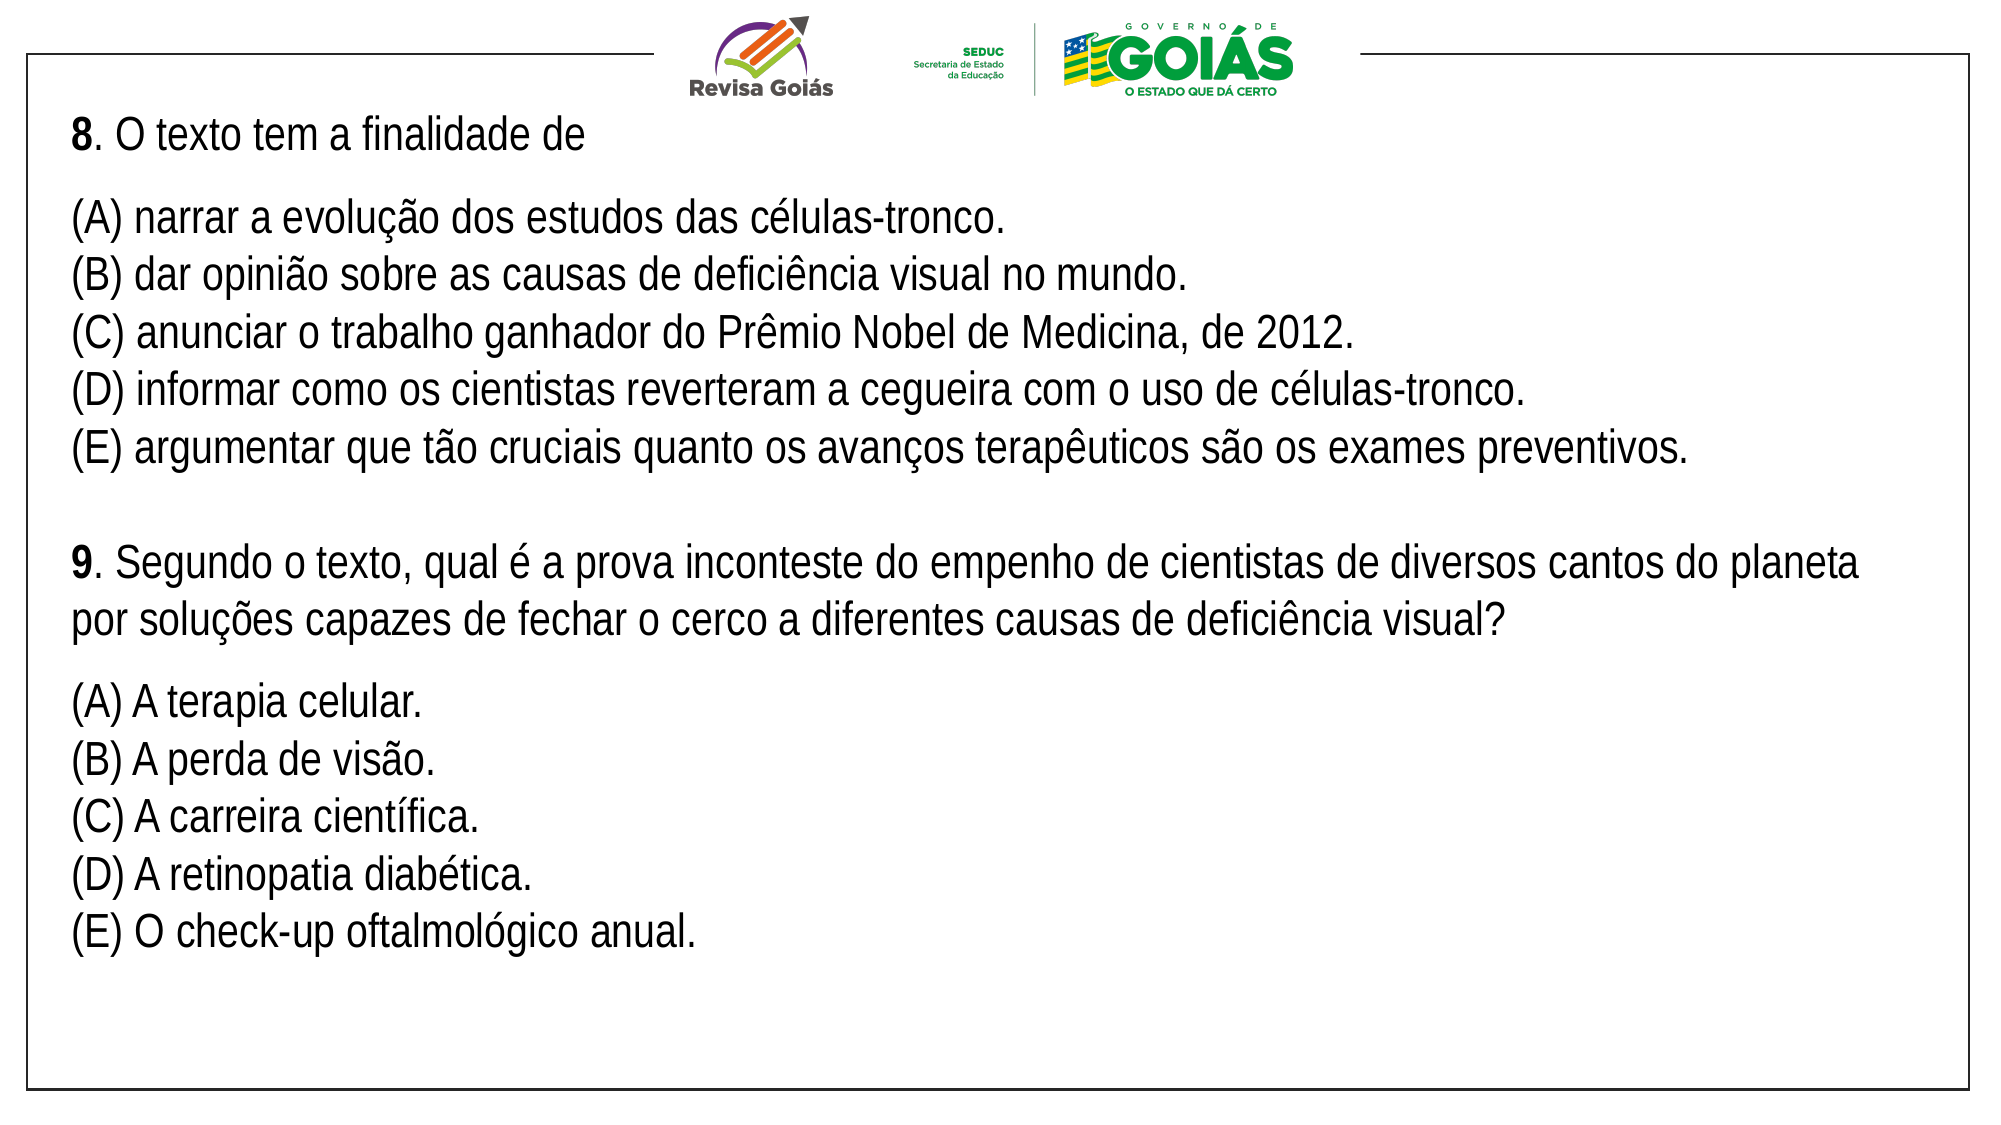

8. O texto tem a finalidade de

(A) narrar a evolução dos estudos das células-tronco.
(B) dar opinião sobre as causas de deficiência visual no mundo.
(C) anunciar o trabalho ganhador do Prêmio Nobel de Medicina, de 2012.
(D) informar como os cientistas reverteram a cegueira com o uso de células-tronco.
(E) argumentar que tão cruciais quanto os avanços terapêuticos são os exames preventivos.

9. Segundo o texto, qual é a prova inconteste do empenho de cientistas de diversos cantos do planeta por soluções capazes de fechar o cerco a diferentes causas de deficiência visual?

(A) A terapia celular.
(B) A perda de visão.
(C) A carreira científica.
(D) A retinopatia diabética.
(E) O check-up oftalmológico anual.